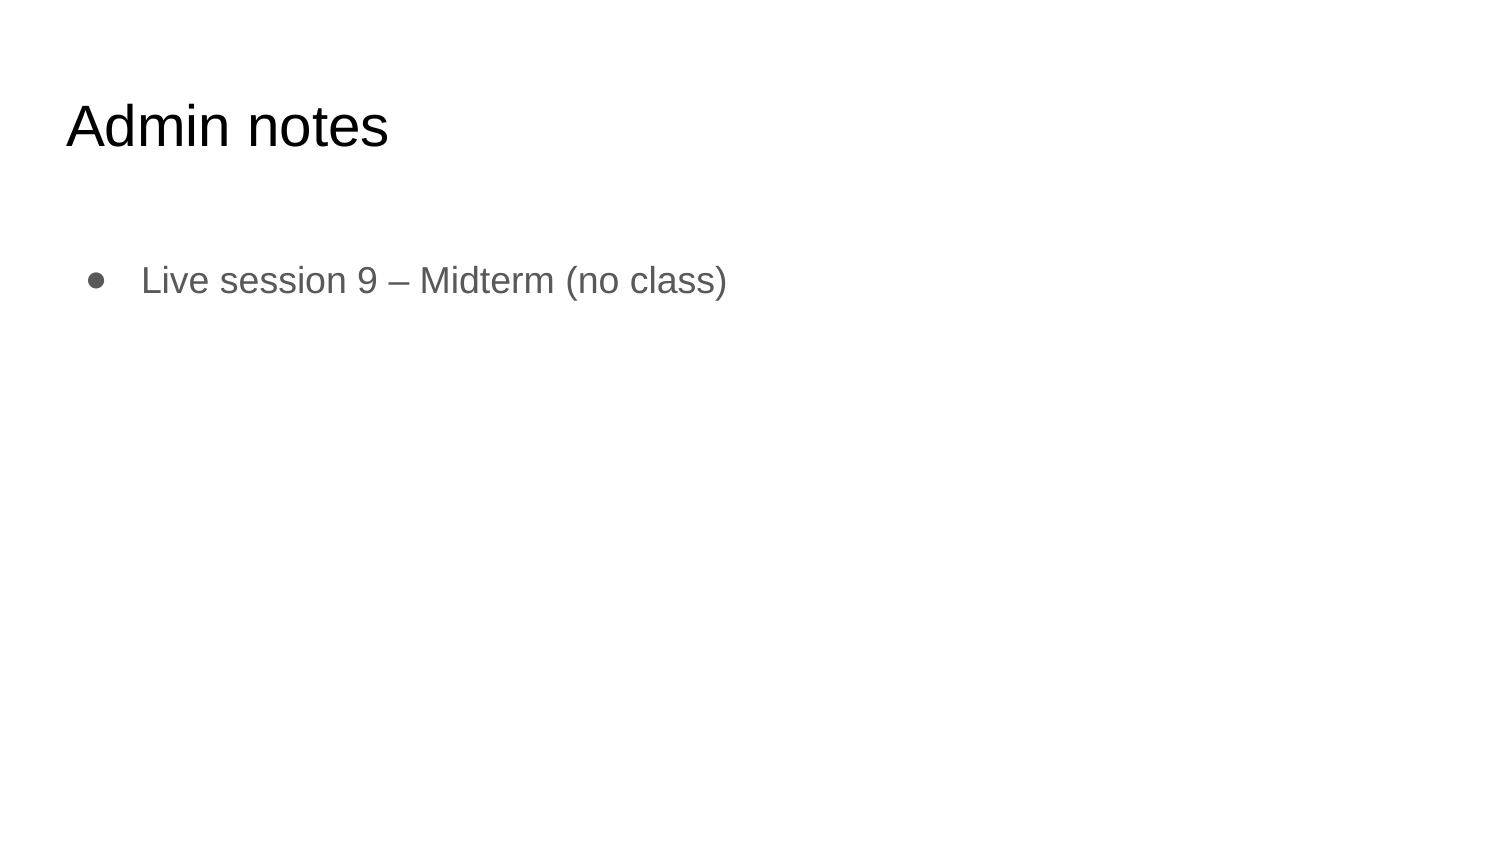

# Admin notes

Live session 9 – Midterm (no class)